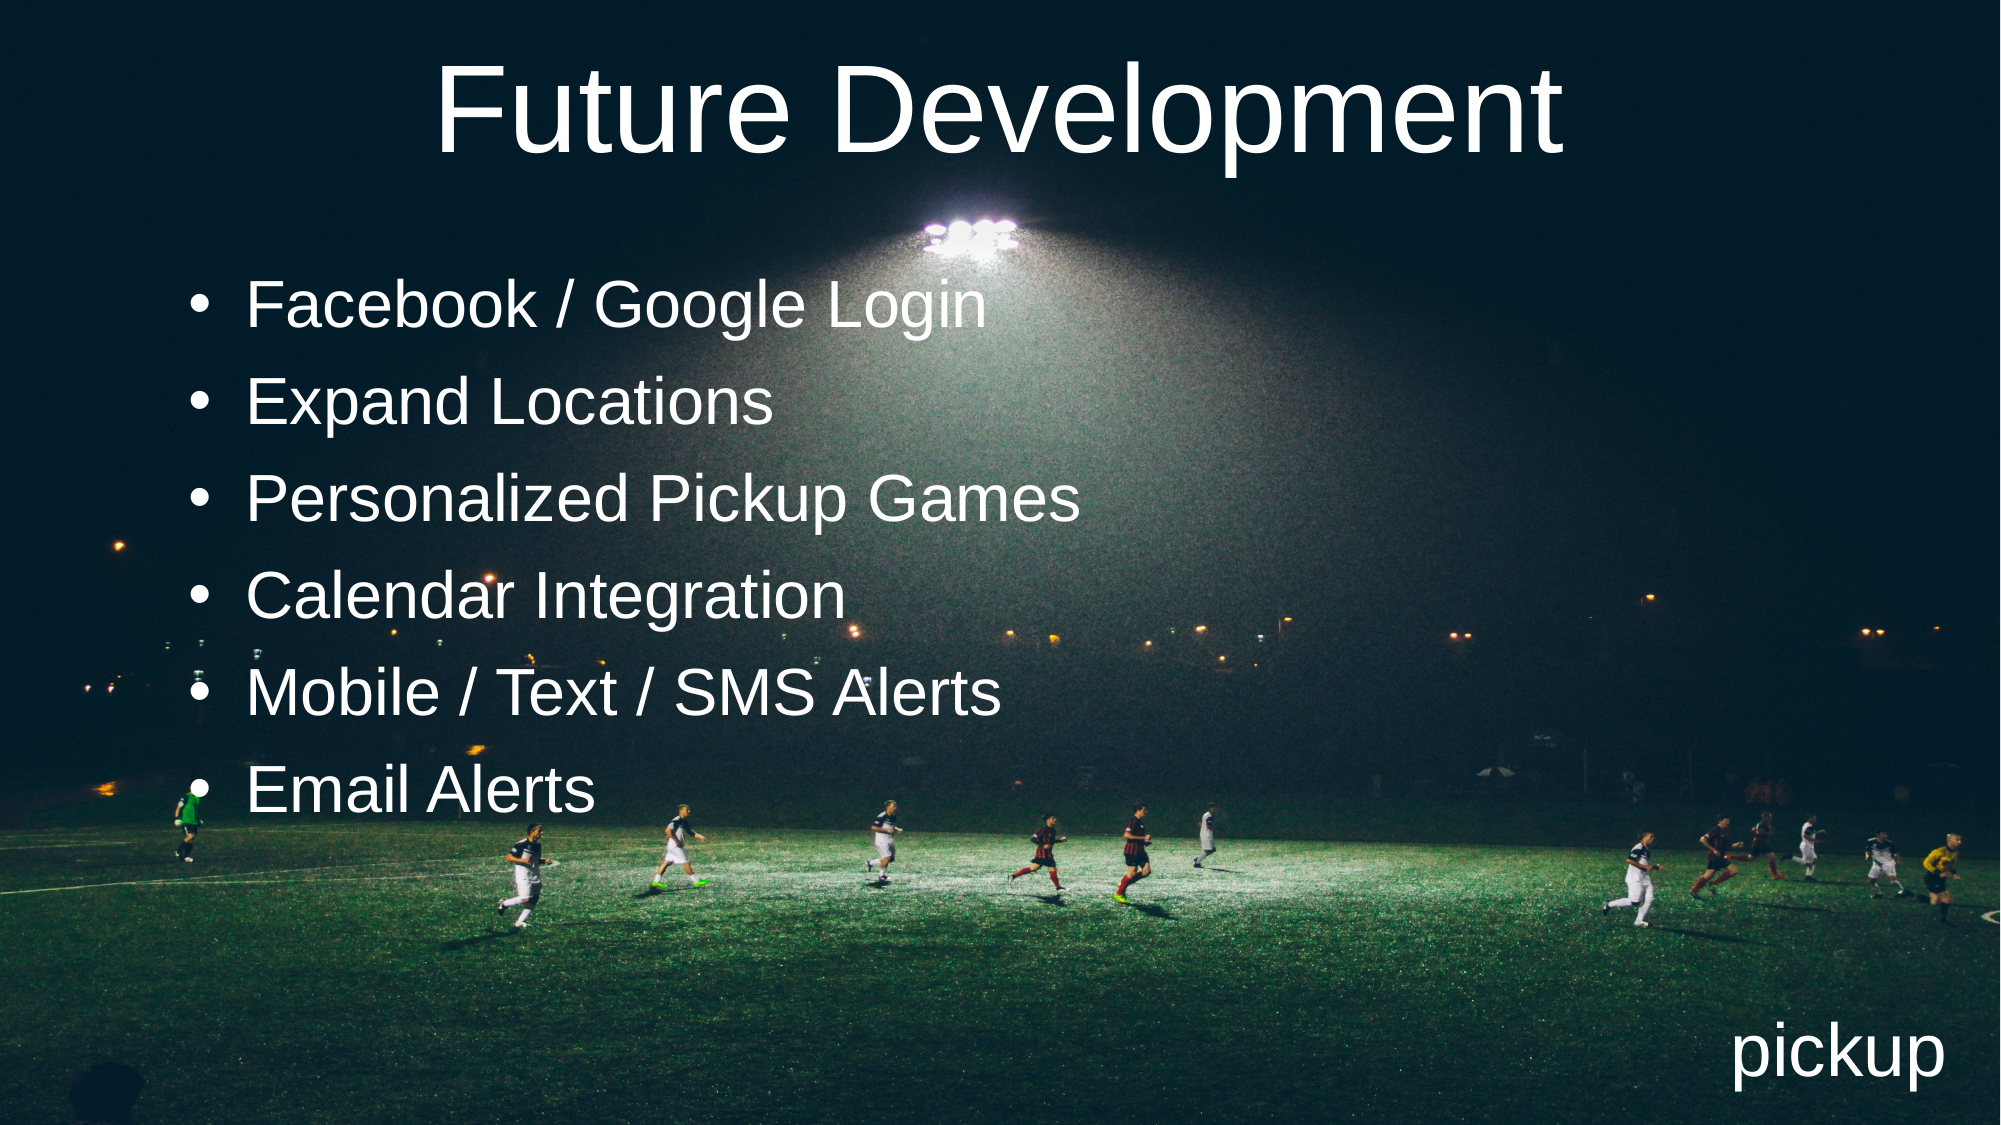

# Future Development
Facebook / Google Login
Expand Locations
Personalized Pickup Games
Calendar Integration
Mobile / Text / SMS Alerts
Email Alerts

pickup